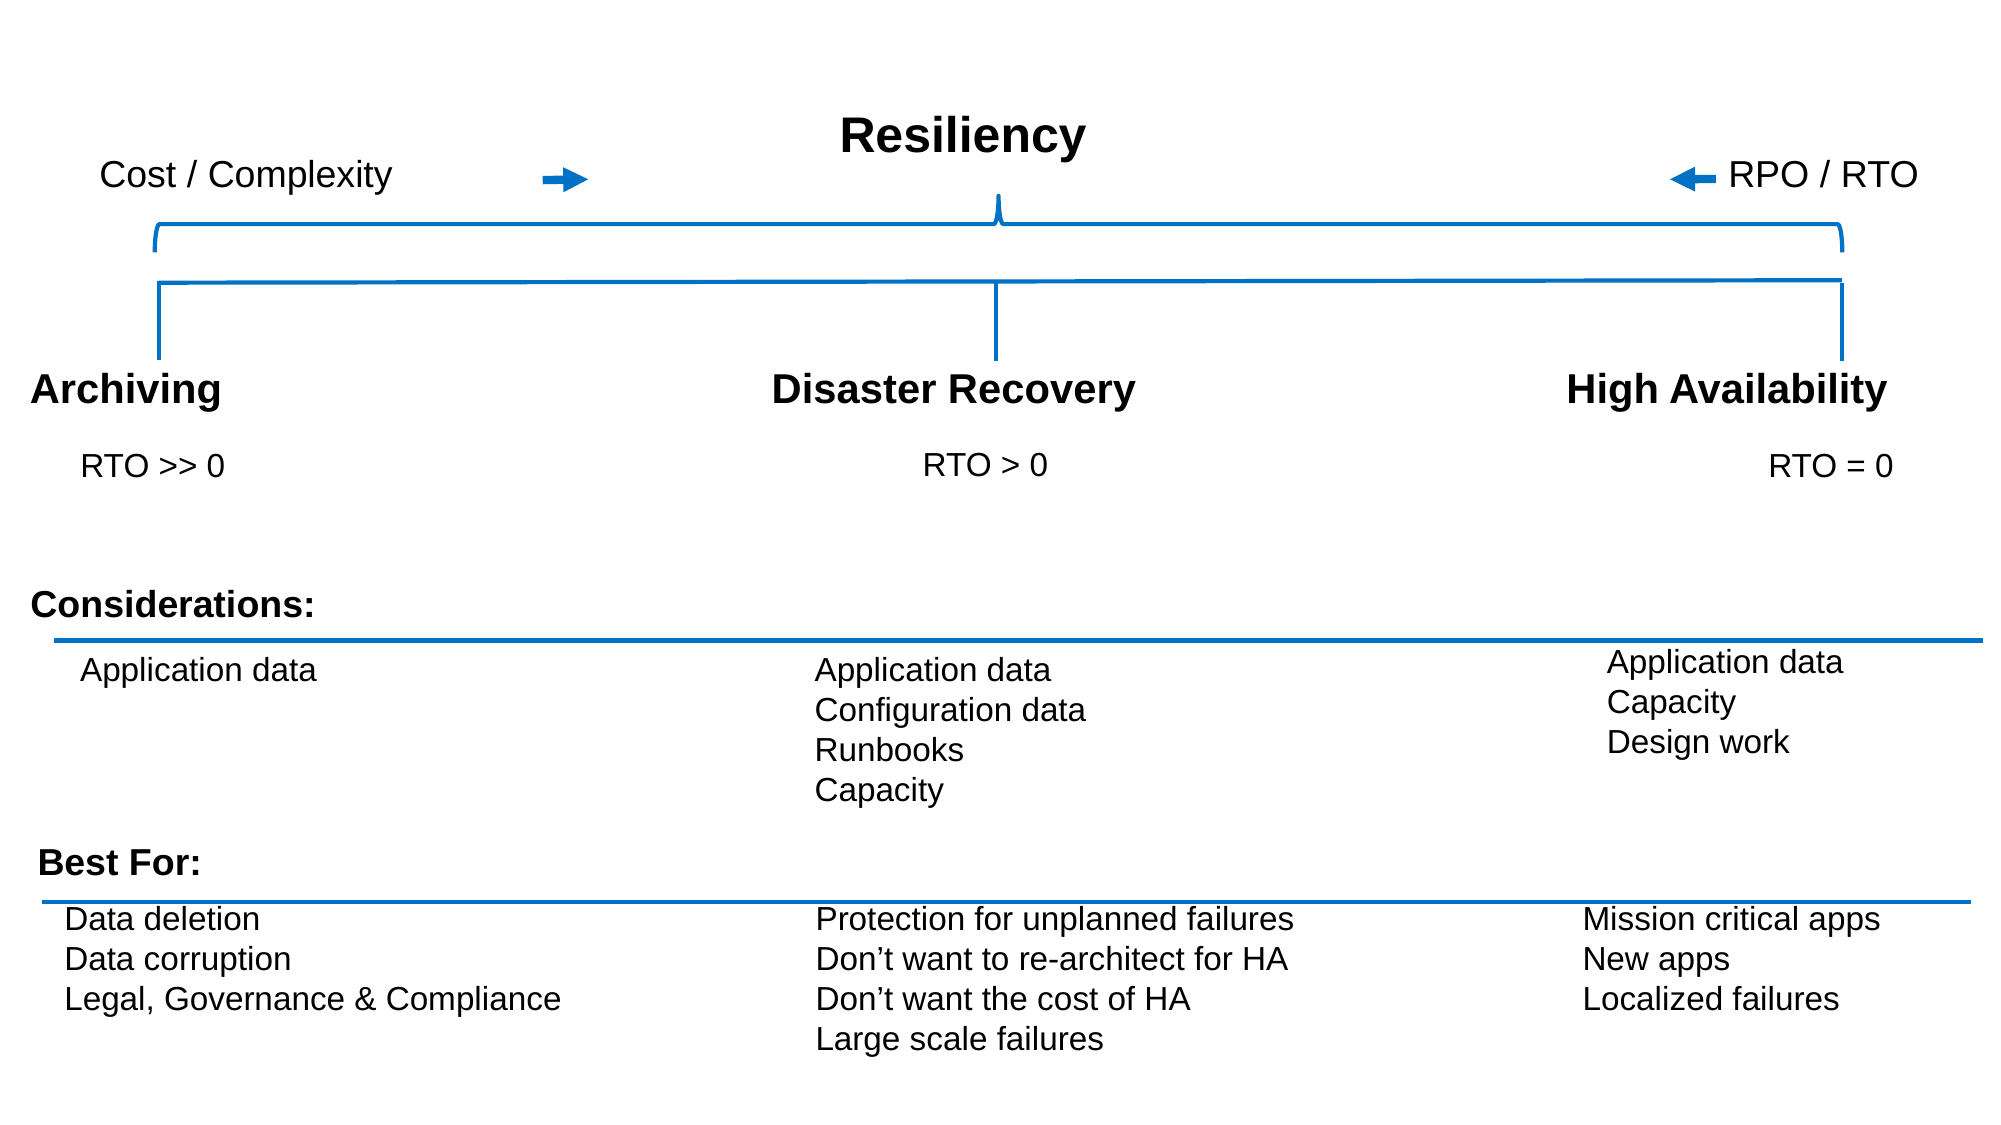

Resiliency
Cost / Complexity
RPO / RTO
High Availability
Archiving
Disaster Recovery
RTO > 0
RTO >> 0
RTO = 0
Considerations:
Application data
Capacity
Design work
Application data
Configuration data
Runbooks
Capacity
Application data
Best For:
Data deletion
Data corruption
Legal, Governance & Compliance
Protection for unplanned failures
Don’t want to re-architect for HA
Don’t want the cost of HA
Large scale failures
Mission critical apps
New apps
Localized failures